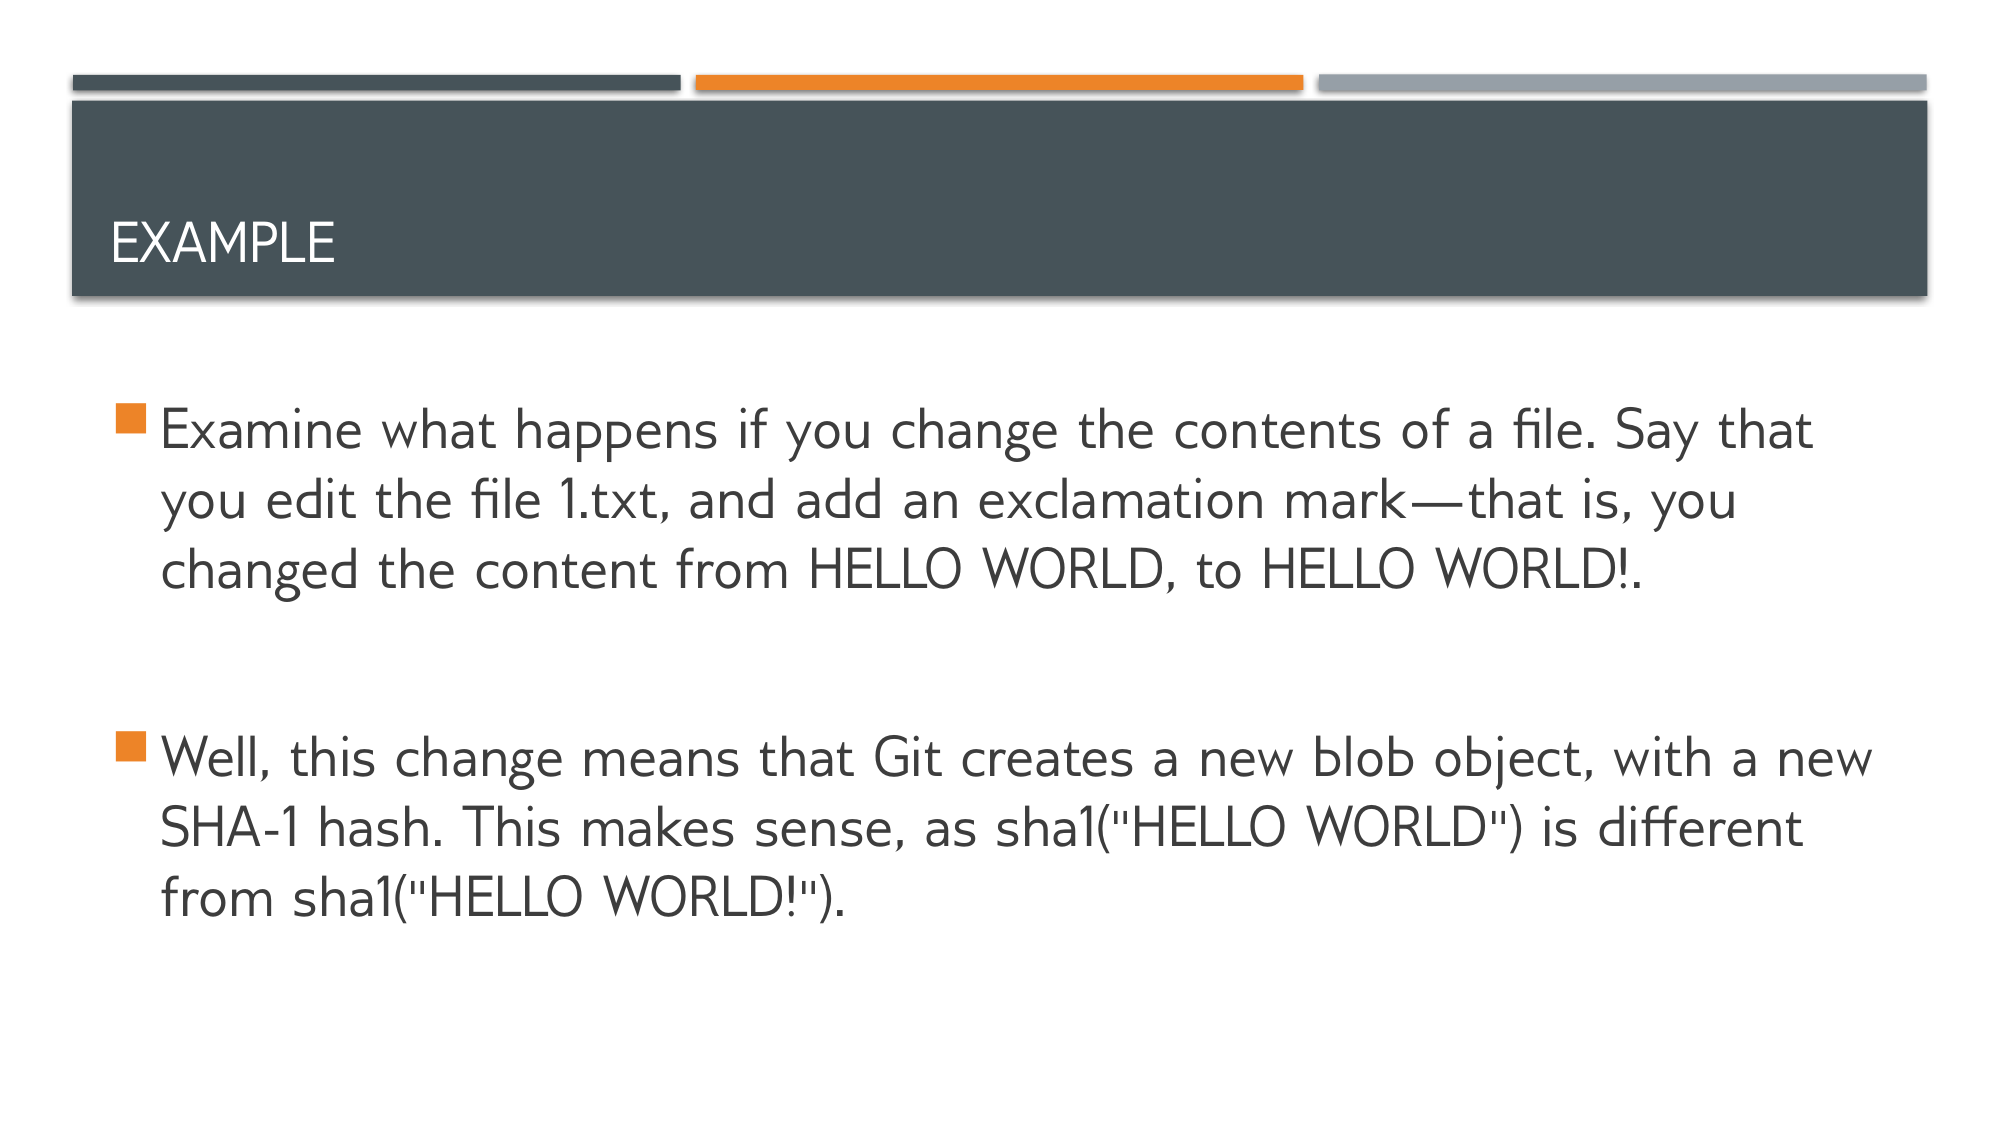

# EXAMPLE
Examine what happens if you change the contents of a file. Say that you edit the file 1.txt, and add an exclamation mark — that is, you changed the content from HELLO WORLD, to HELLO WORLD!.

Well, this change means that Git creates a new blob object, with a new SHA-1 hash. This makes sense, as sha1("HELLO WORLD") is different from sha1("HELLO WORLD!").